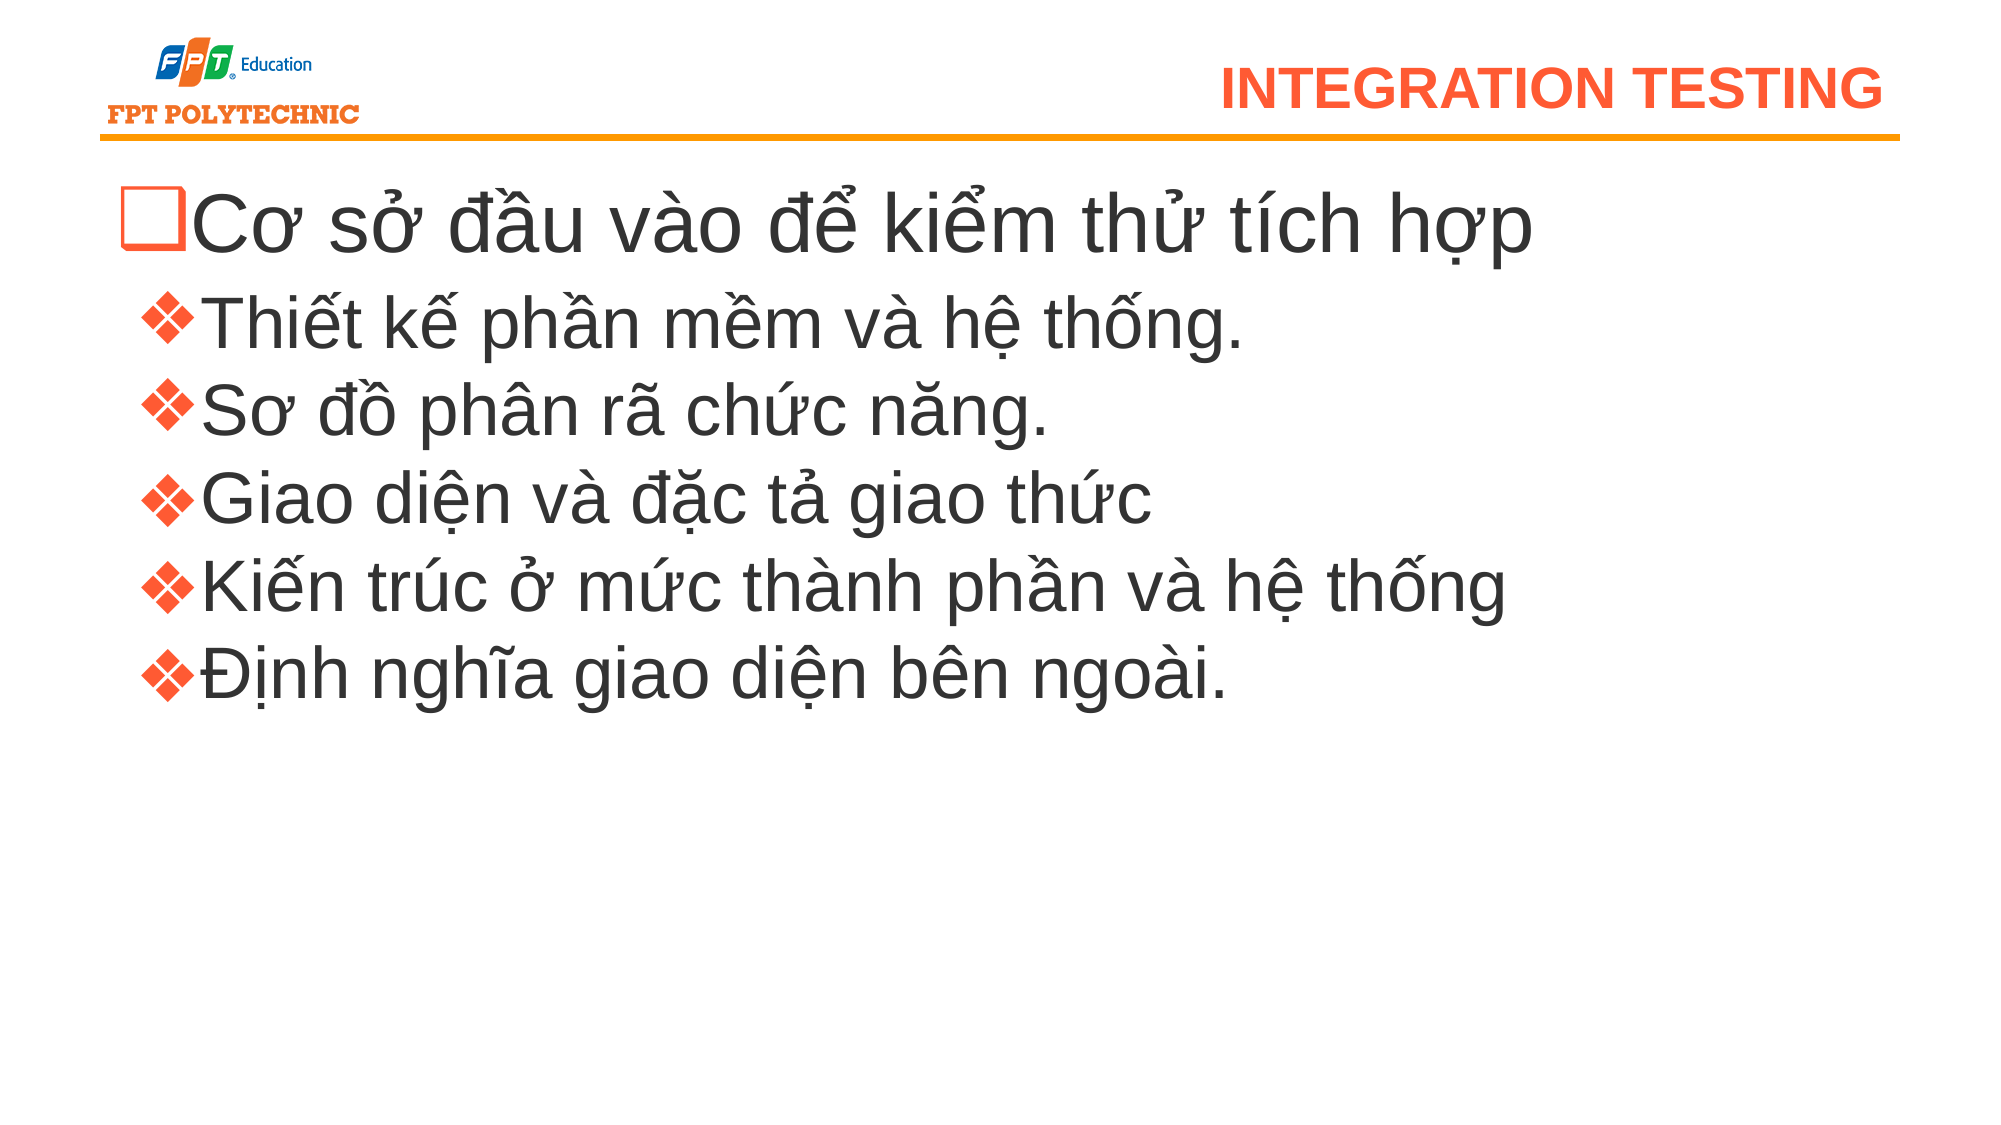

# integration testing
Cơ sở đầu vào để kiểm thử tích hợp
Thiết kế phần mềm và hệ thống.
Sơ đồ phân rã chức năng.
Giao diện và đặc tả giao thức
Kiến trúc ở mức thành phần và hệ thống
Định nghĩa giao diện bên ngoài.